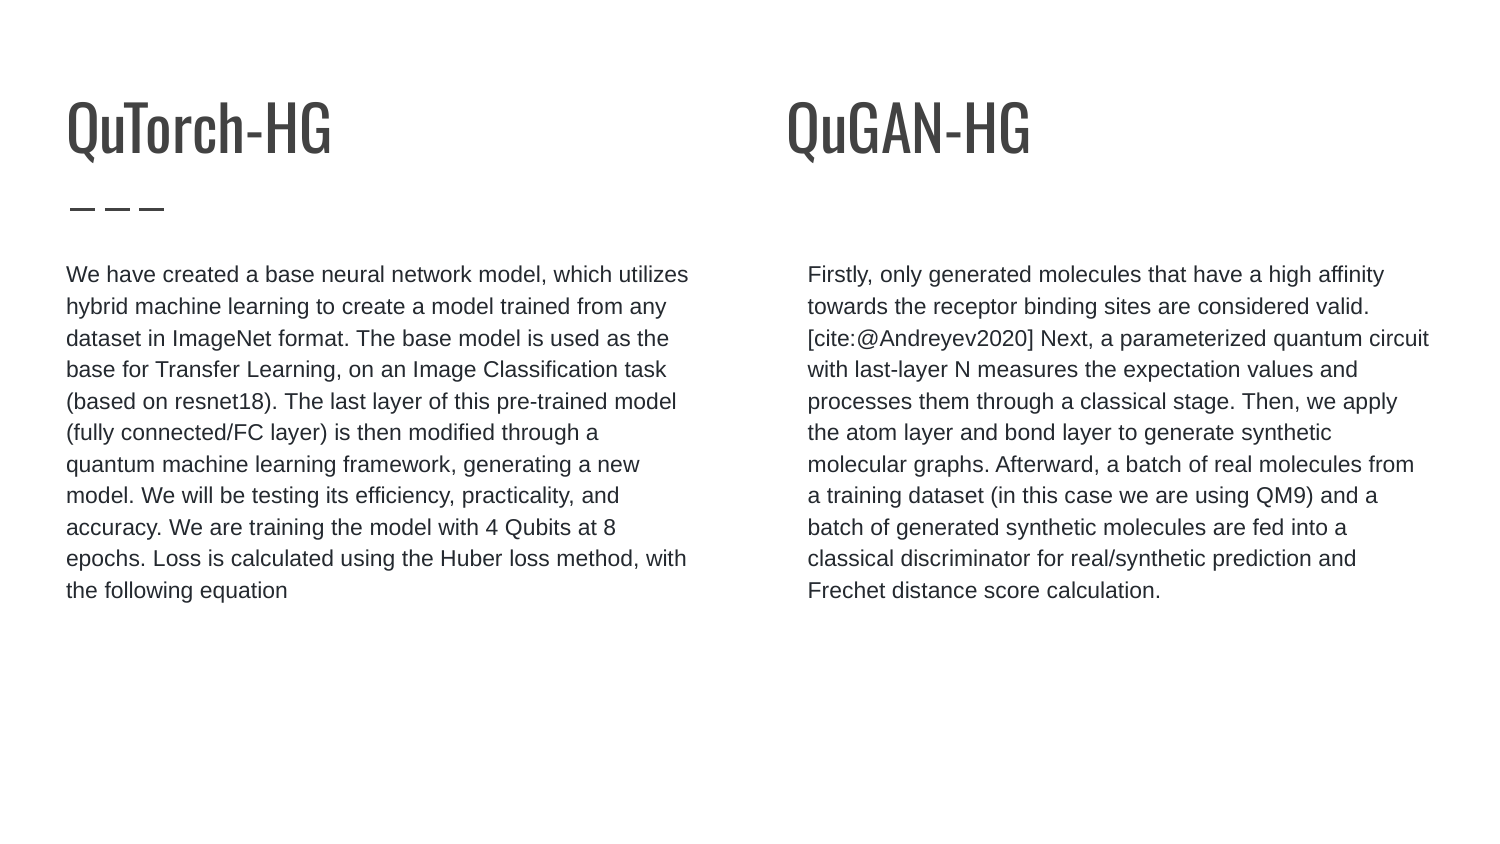

# QuTorch-HG
QuGAN-HG
We have created a base neural network model, which utilizes hybrid machine learning to create a model trained from any dataset in ImageNet format. The base model is used as the base for Transfer Learning, on an Image Classification task (based on resnet18). The last layer of this pre-trained model (fully connected/FC layer) is then modified through a quantum machine learning framework, generating a new model. We will be testing its efficiency, practicality, and accuracy. We are training the model with 4 Qubits at 8 epochs. Loss is calculated using the Huber loss method, with the following equation
Firstly, only generated molecules that have a high affinity towards the receptor binding sites are considered valid. [cite:@Andreyev2020] Next, a parameterized quantum circuit with last-layer N measures the expectation values and processes them through a classical stage. Then, we apply the atom layer and bond layer to generate synthetic molecular graphs. Afterward, a batch of real molecules from a training dataset (in this case we are using QM9) and a batch of generated synthetic molecules are fed into a classical discriminator for real/synthetic prediction and Frechet distance score calculation.